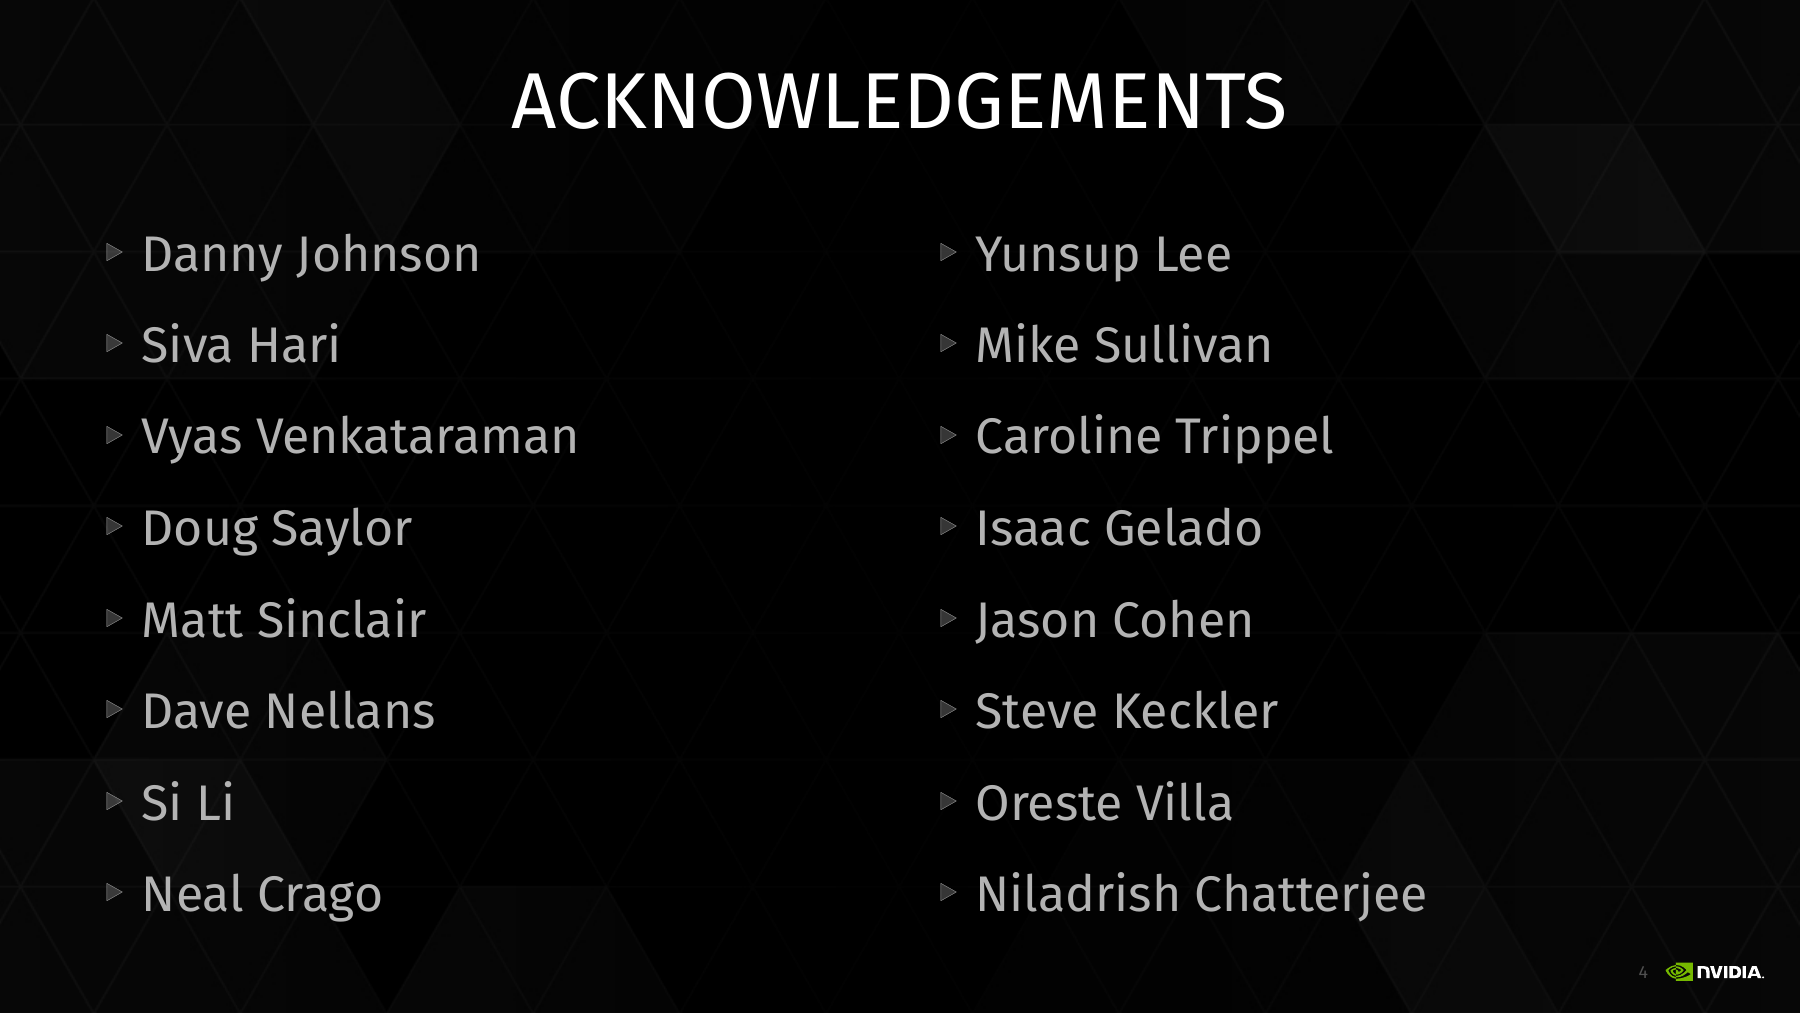

# acknowledgements
Danny Johnson
Siva Hari
Vyas Venkataraman
Doug Saylor
Matt Sinclair
Dave Nellans
Si Li
Neal Crago
Yunsup Lee
Mike Sullivan
Caroline Trippel
Isaac Gelado
Jason Cohen
Steve Keckler
Oreste Villa
Niladrish Chatterjee